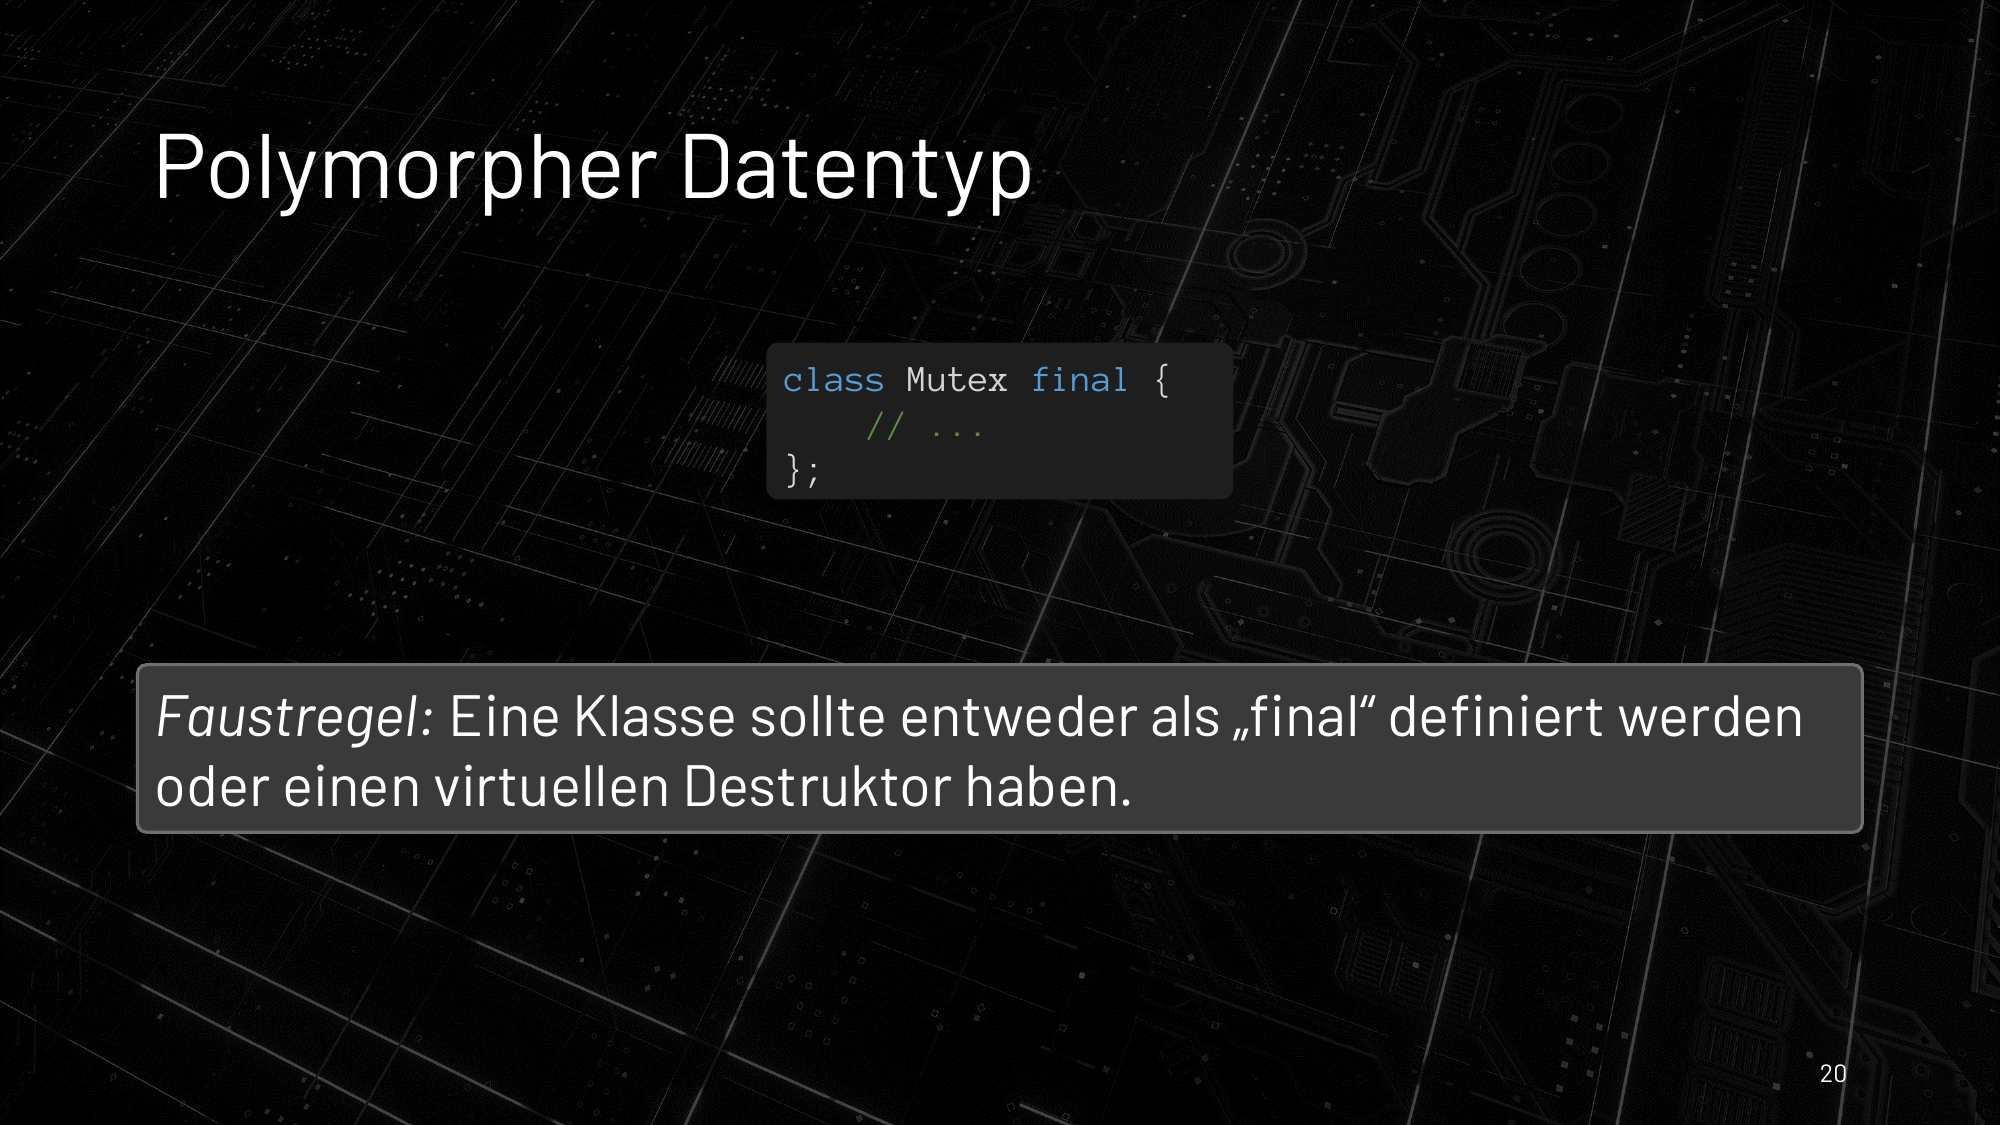

# Polymorpher Datentyp
class Mutex final {
    // ...
};
Faustregel: Eine Klasse sollte entweder als „final“ definiert werden oder einen virtuellen Destruktor haben.
20